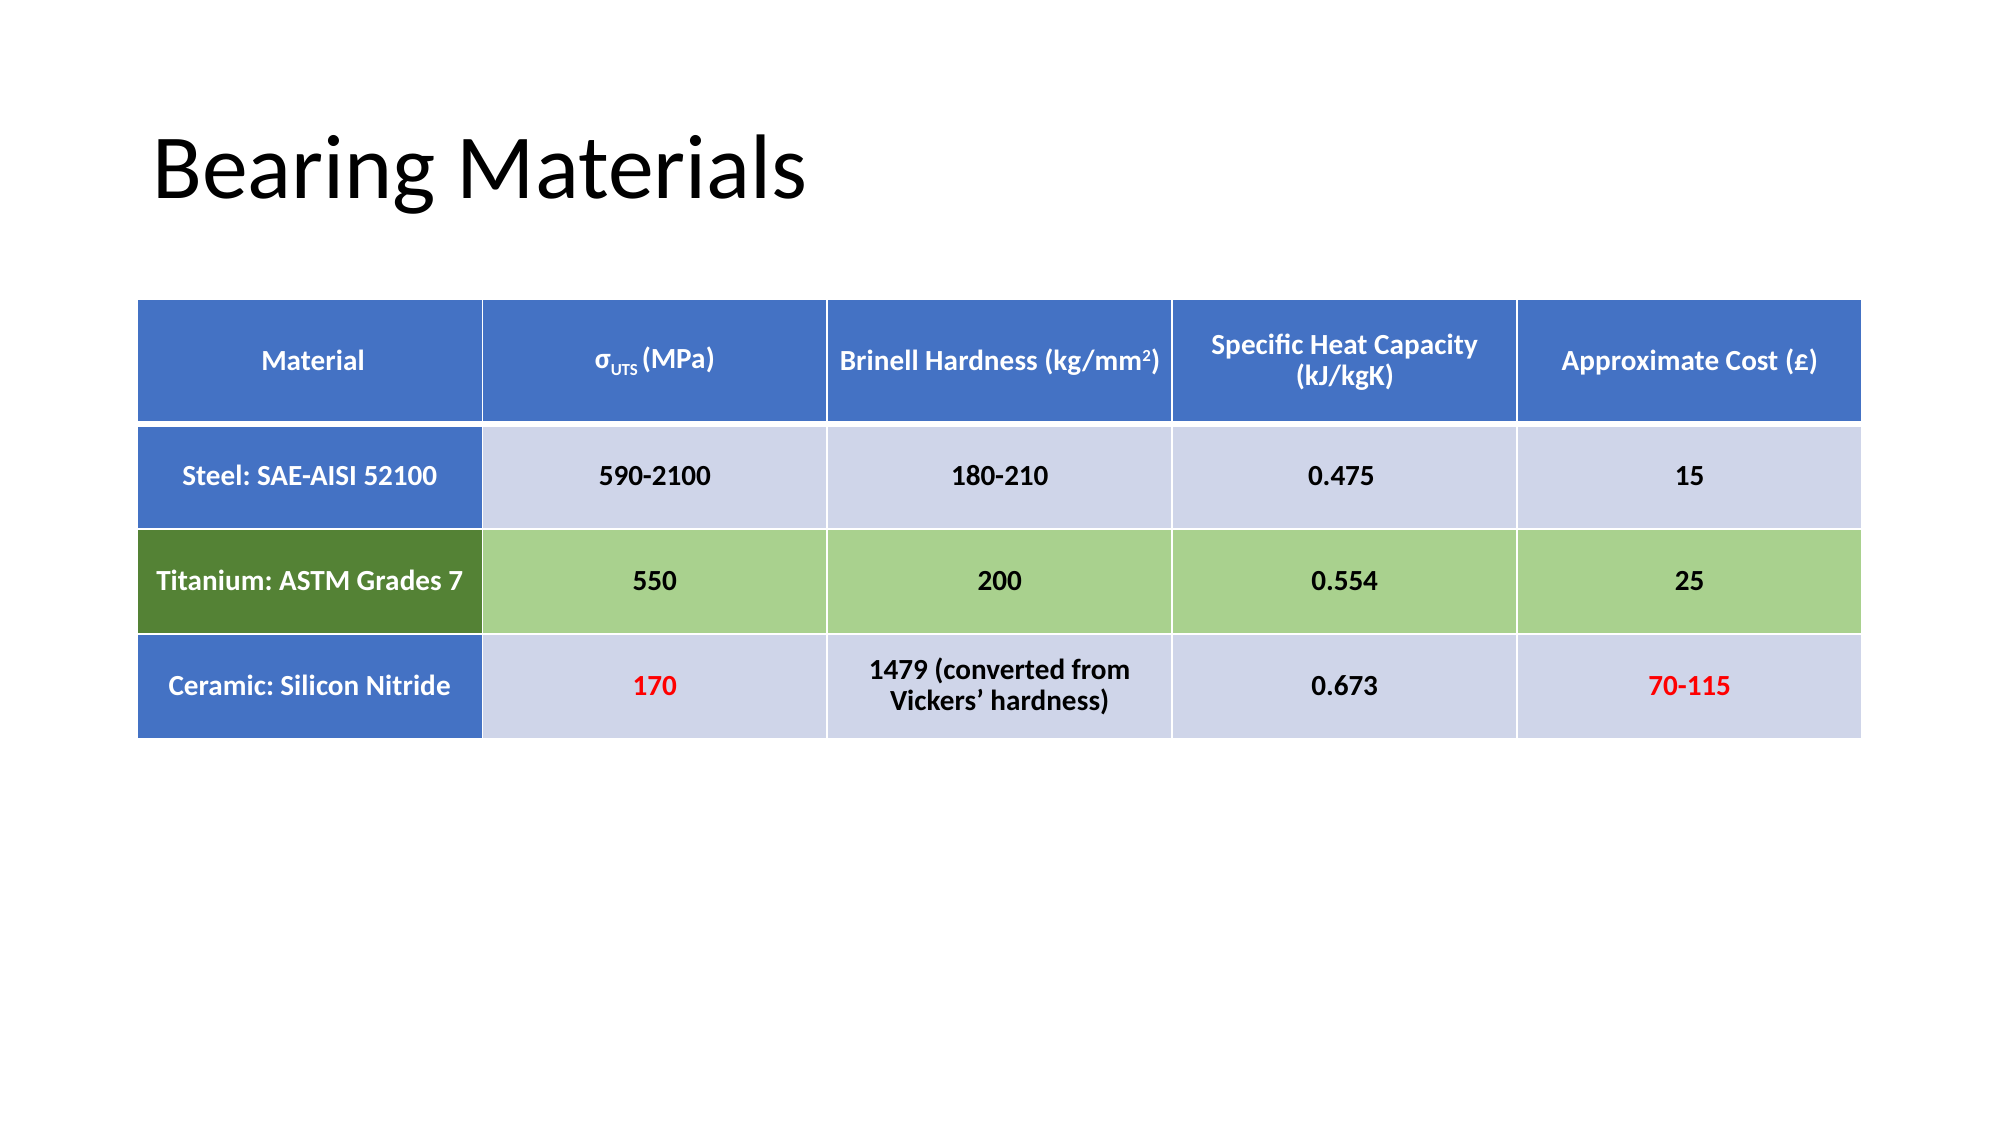

# Bearing Materials
| Material | σUTS (MPa) | Brinell Hardness (kg/mm2) | Specific Heat Capacity (kJ/kgK) | Approximate Cost (£) |
| --- | --- | --- | --- | --- |
| Steel: SAE-AISI 52100 | 590-2100 | 180-210 | 0.475 | 15 |
| Titanium: ASTM Grades 7 | 550 | 200 | 0.554 | 25 |
| Ceramic: Silicon Nitride | 170 | 1479 (converted from Vickers’ hardness) | 0.673 | 70-115 |